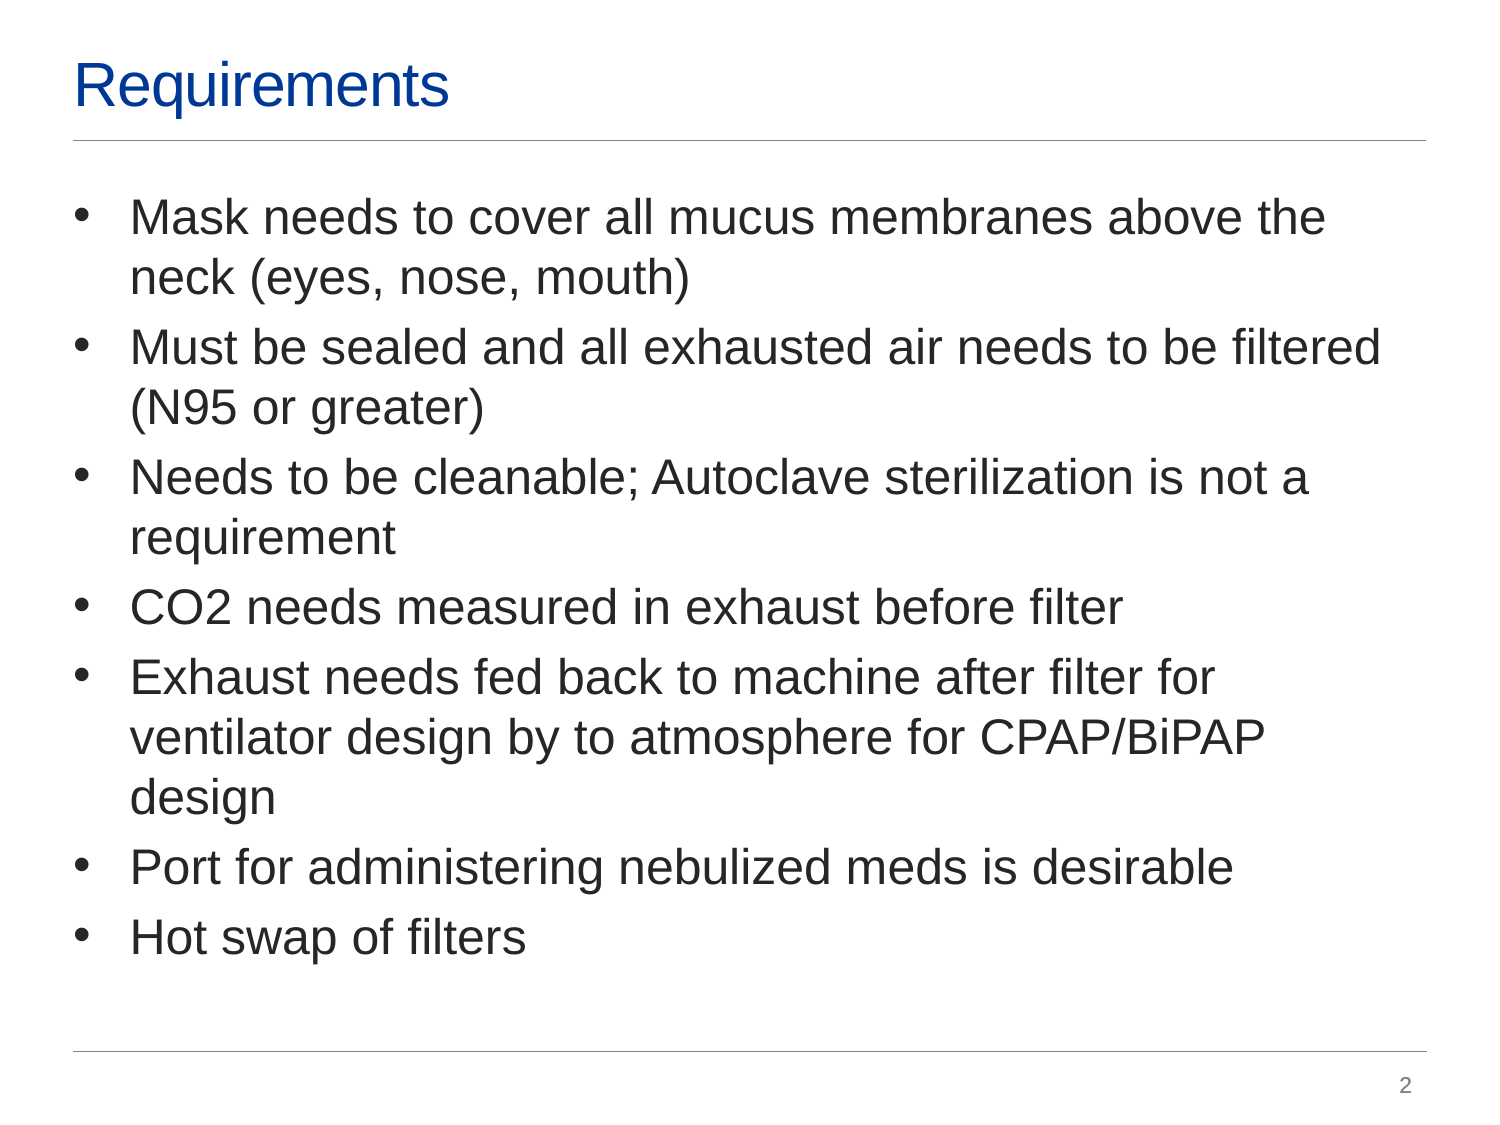

# Requirements
Mask needs to cover all mucus membranes above the neck (eyes, nose, mouth)
Must be sealed and all exhausted air needs to be filtered (N95 or greater)
Needs to be cleanable; Autoclave sterilization is not a requirement
CO2 needs measured in exhaust before filter
Exhaust needs fed back to machine after filter for ventilator design by to atmosphere for CPAP/BiPAP design
Port for administering nebulized meds is desirable
Hot swap of filters